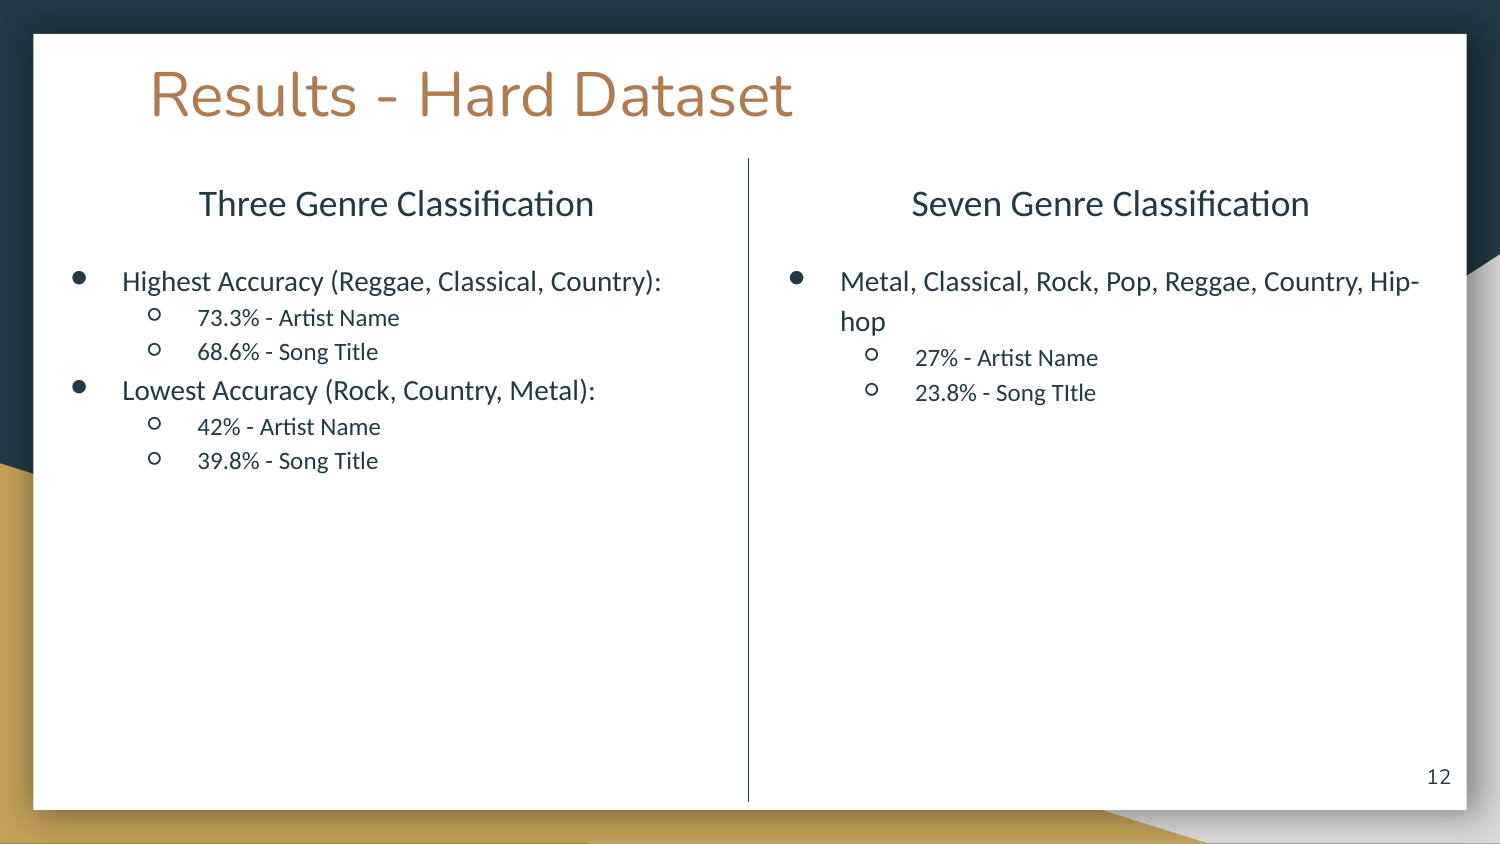

# Results - Hard Dataset
Three Genre Classification
Highest Accuracy (Reggae, Classical, Country):
73.3% - Artist Name
68.6% - Song Title
Lowest Accuracy (Rock, Country, Metal):
42% - Artist Name
39.8% - Song Title
Seven Genre Classification
Metal, Classical, Rock, Pop, Reggae, Country, Hip-hop
27% - Artist Name
23.8% - Song TItle
12